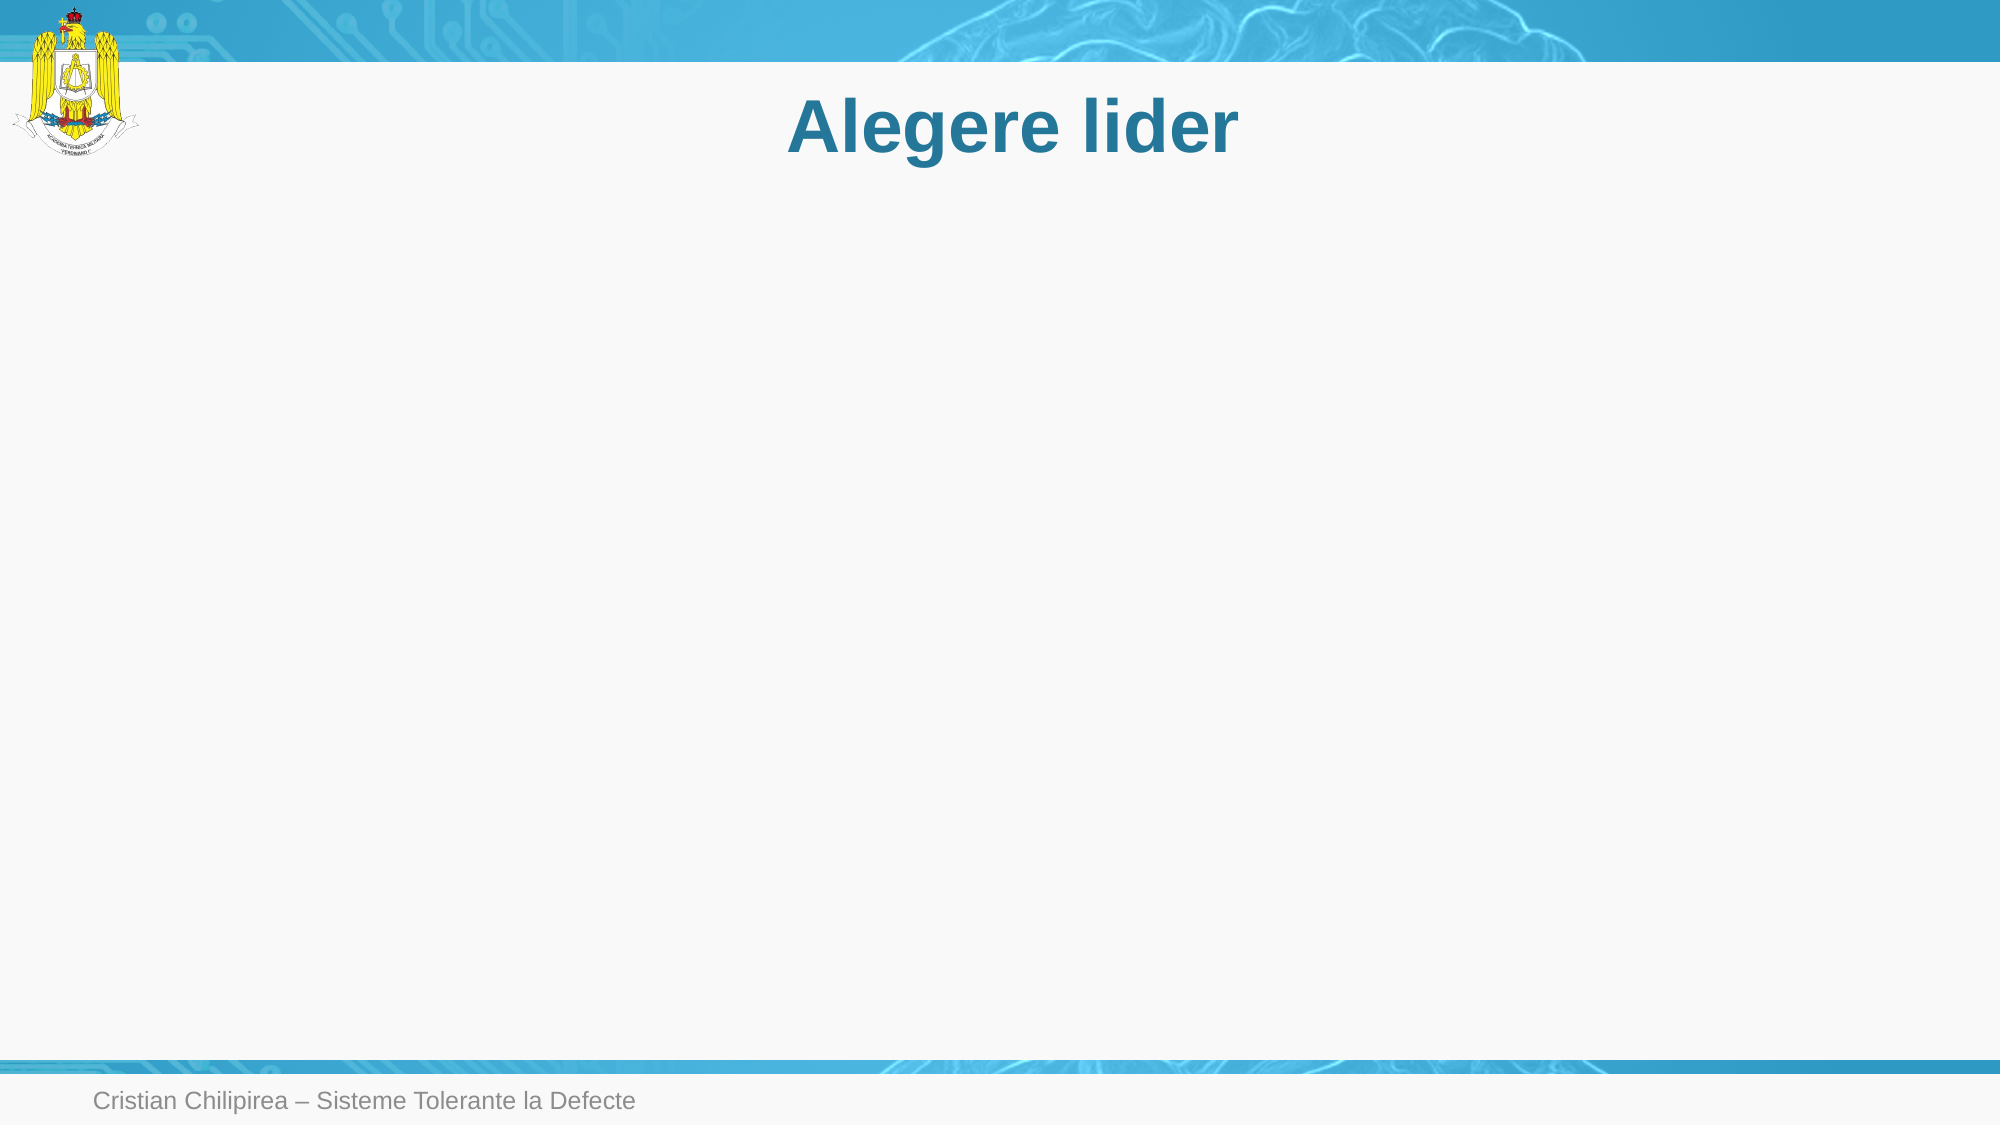

# Alegere lider

Cristian Chilipirea – Sisteme Tolerante la Defecte